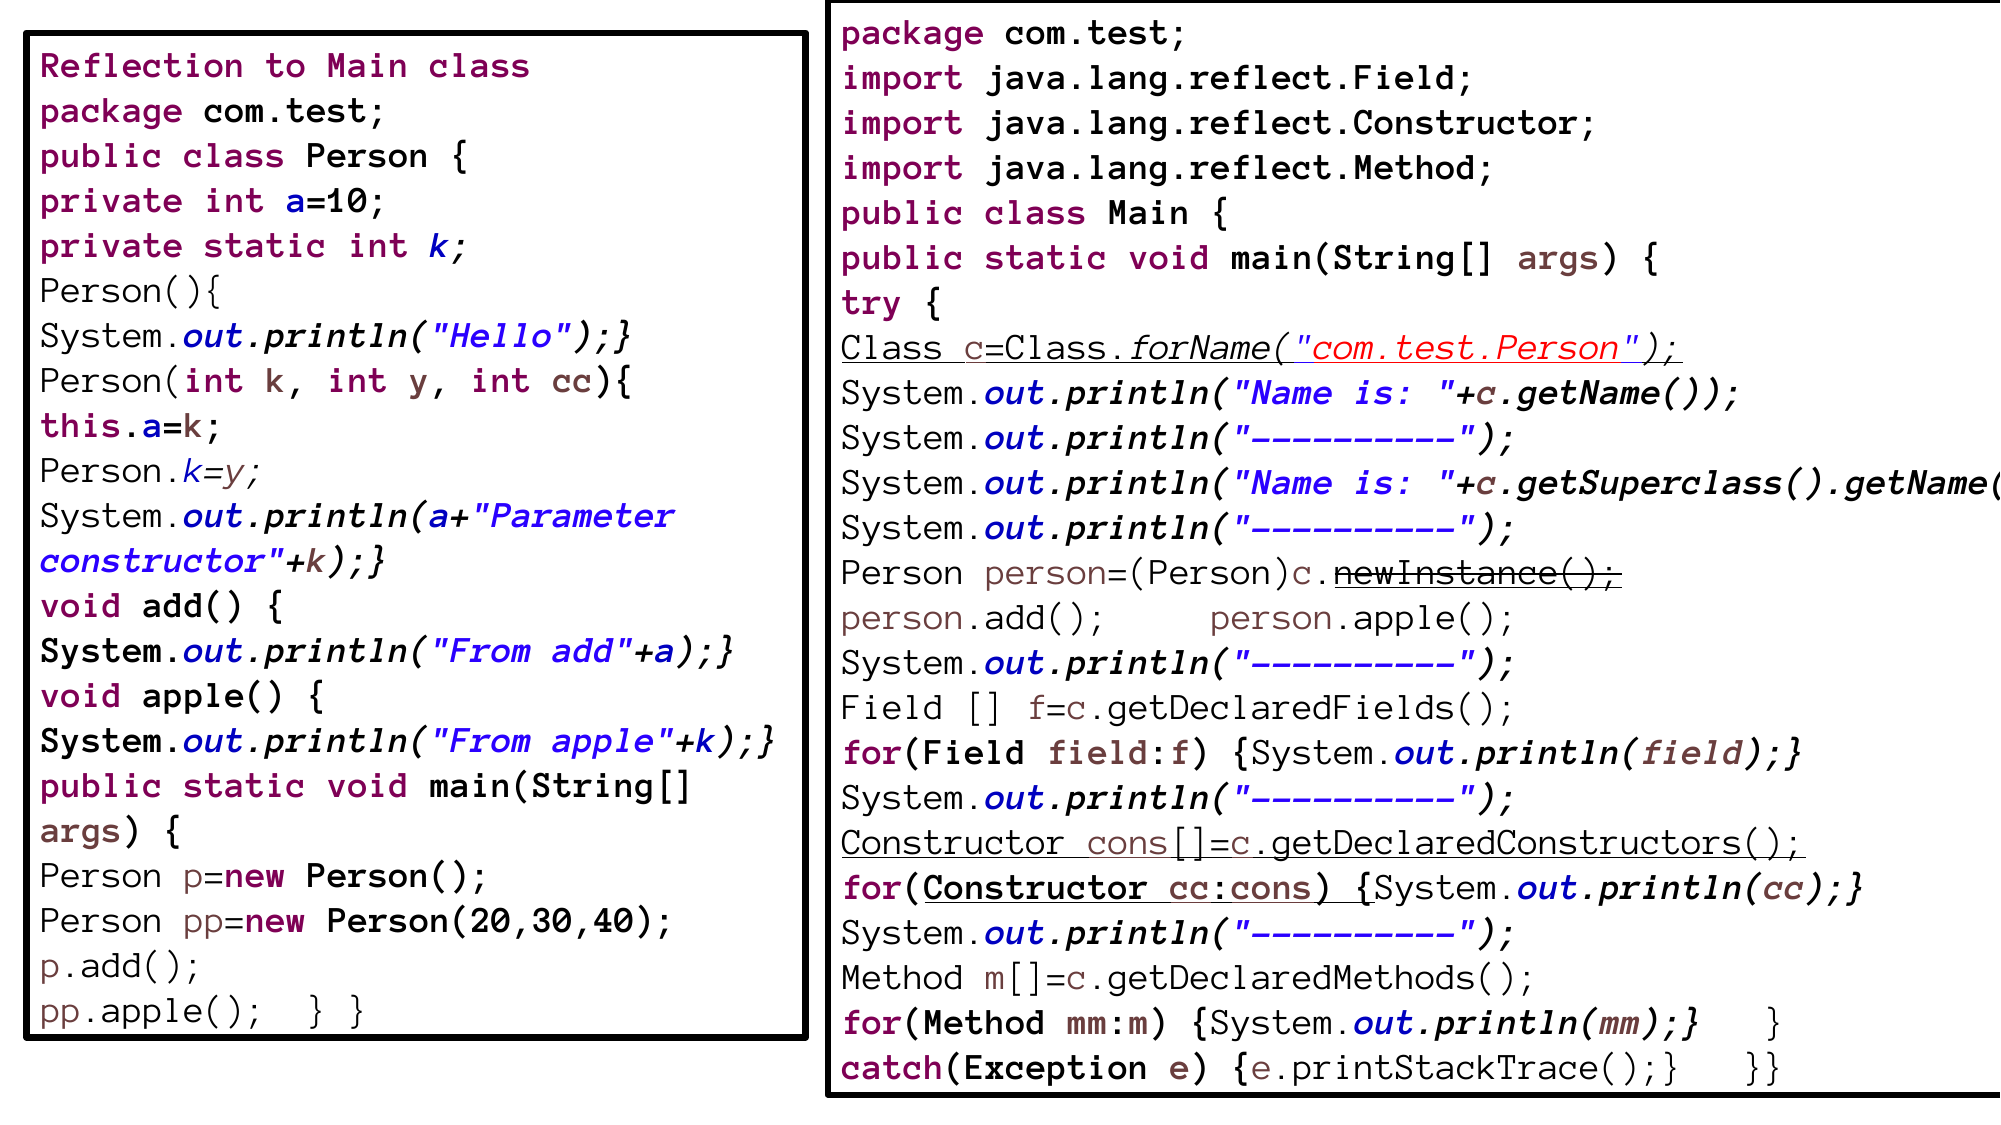

package com.test;
import java.lang.reflect.Field;
import java.lang.reflect.Constructor;
import java.lang.reflect.Method;
public class Main {
public static void main(String[] args) {
try {
Class c=Class.forName("com.test.Person");
System.out.println("Name is: "+c.getName());
System.out.println("----------");
System.out.println("Name is: "+c.getSuperclass().getName());
System.out.println("----------");
Person person=(Person)c.newInstance();
person.add();     person.apple();
System.out.println("----------");
Field [] f=c.getDeclaredFields();
for(Field field:f) {System.out.println(field);}
System.out.println("----------");
Constructor cons[]=c.getDeclaredConstructors();
for(Constructor cc:cons) {System.out.println(cc);}
System.out.println("----------");
Method m[]=c.getDeclaredMethods();
for(Method mm:m) {System.out.println(mm);}   }
catch(Exception e) {e.printStackTrace();}   }}
Reflection to Main class
package com.test;
public class Person {
private int a=10;
private static int k;
Person(){
System.out.println("Hello");}
Person(int k, int y, int cc){
this.a=k;
Person.k=y;
System.out.println(a+"Parameter constructor"+k);}
void add() {
System.out.println("From add"+a);}
void apple() {
System.out.println("From apple"+k);}
public static void main(String[] args) {
Person p=new Person();
Person pp=new Person(20,30,40);
p.add();
pp.apple();  } }